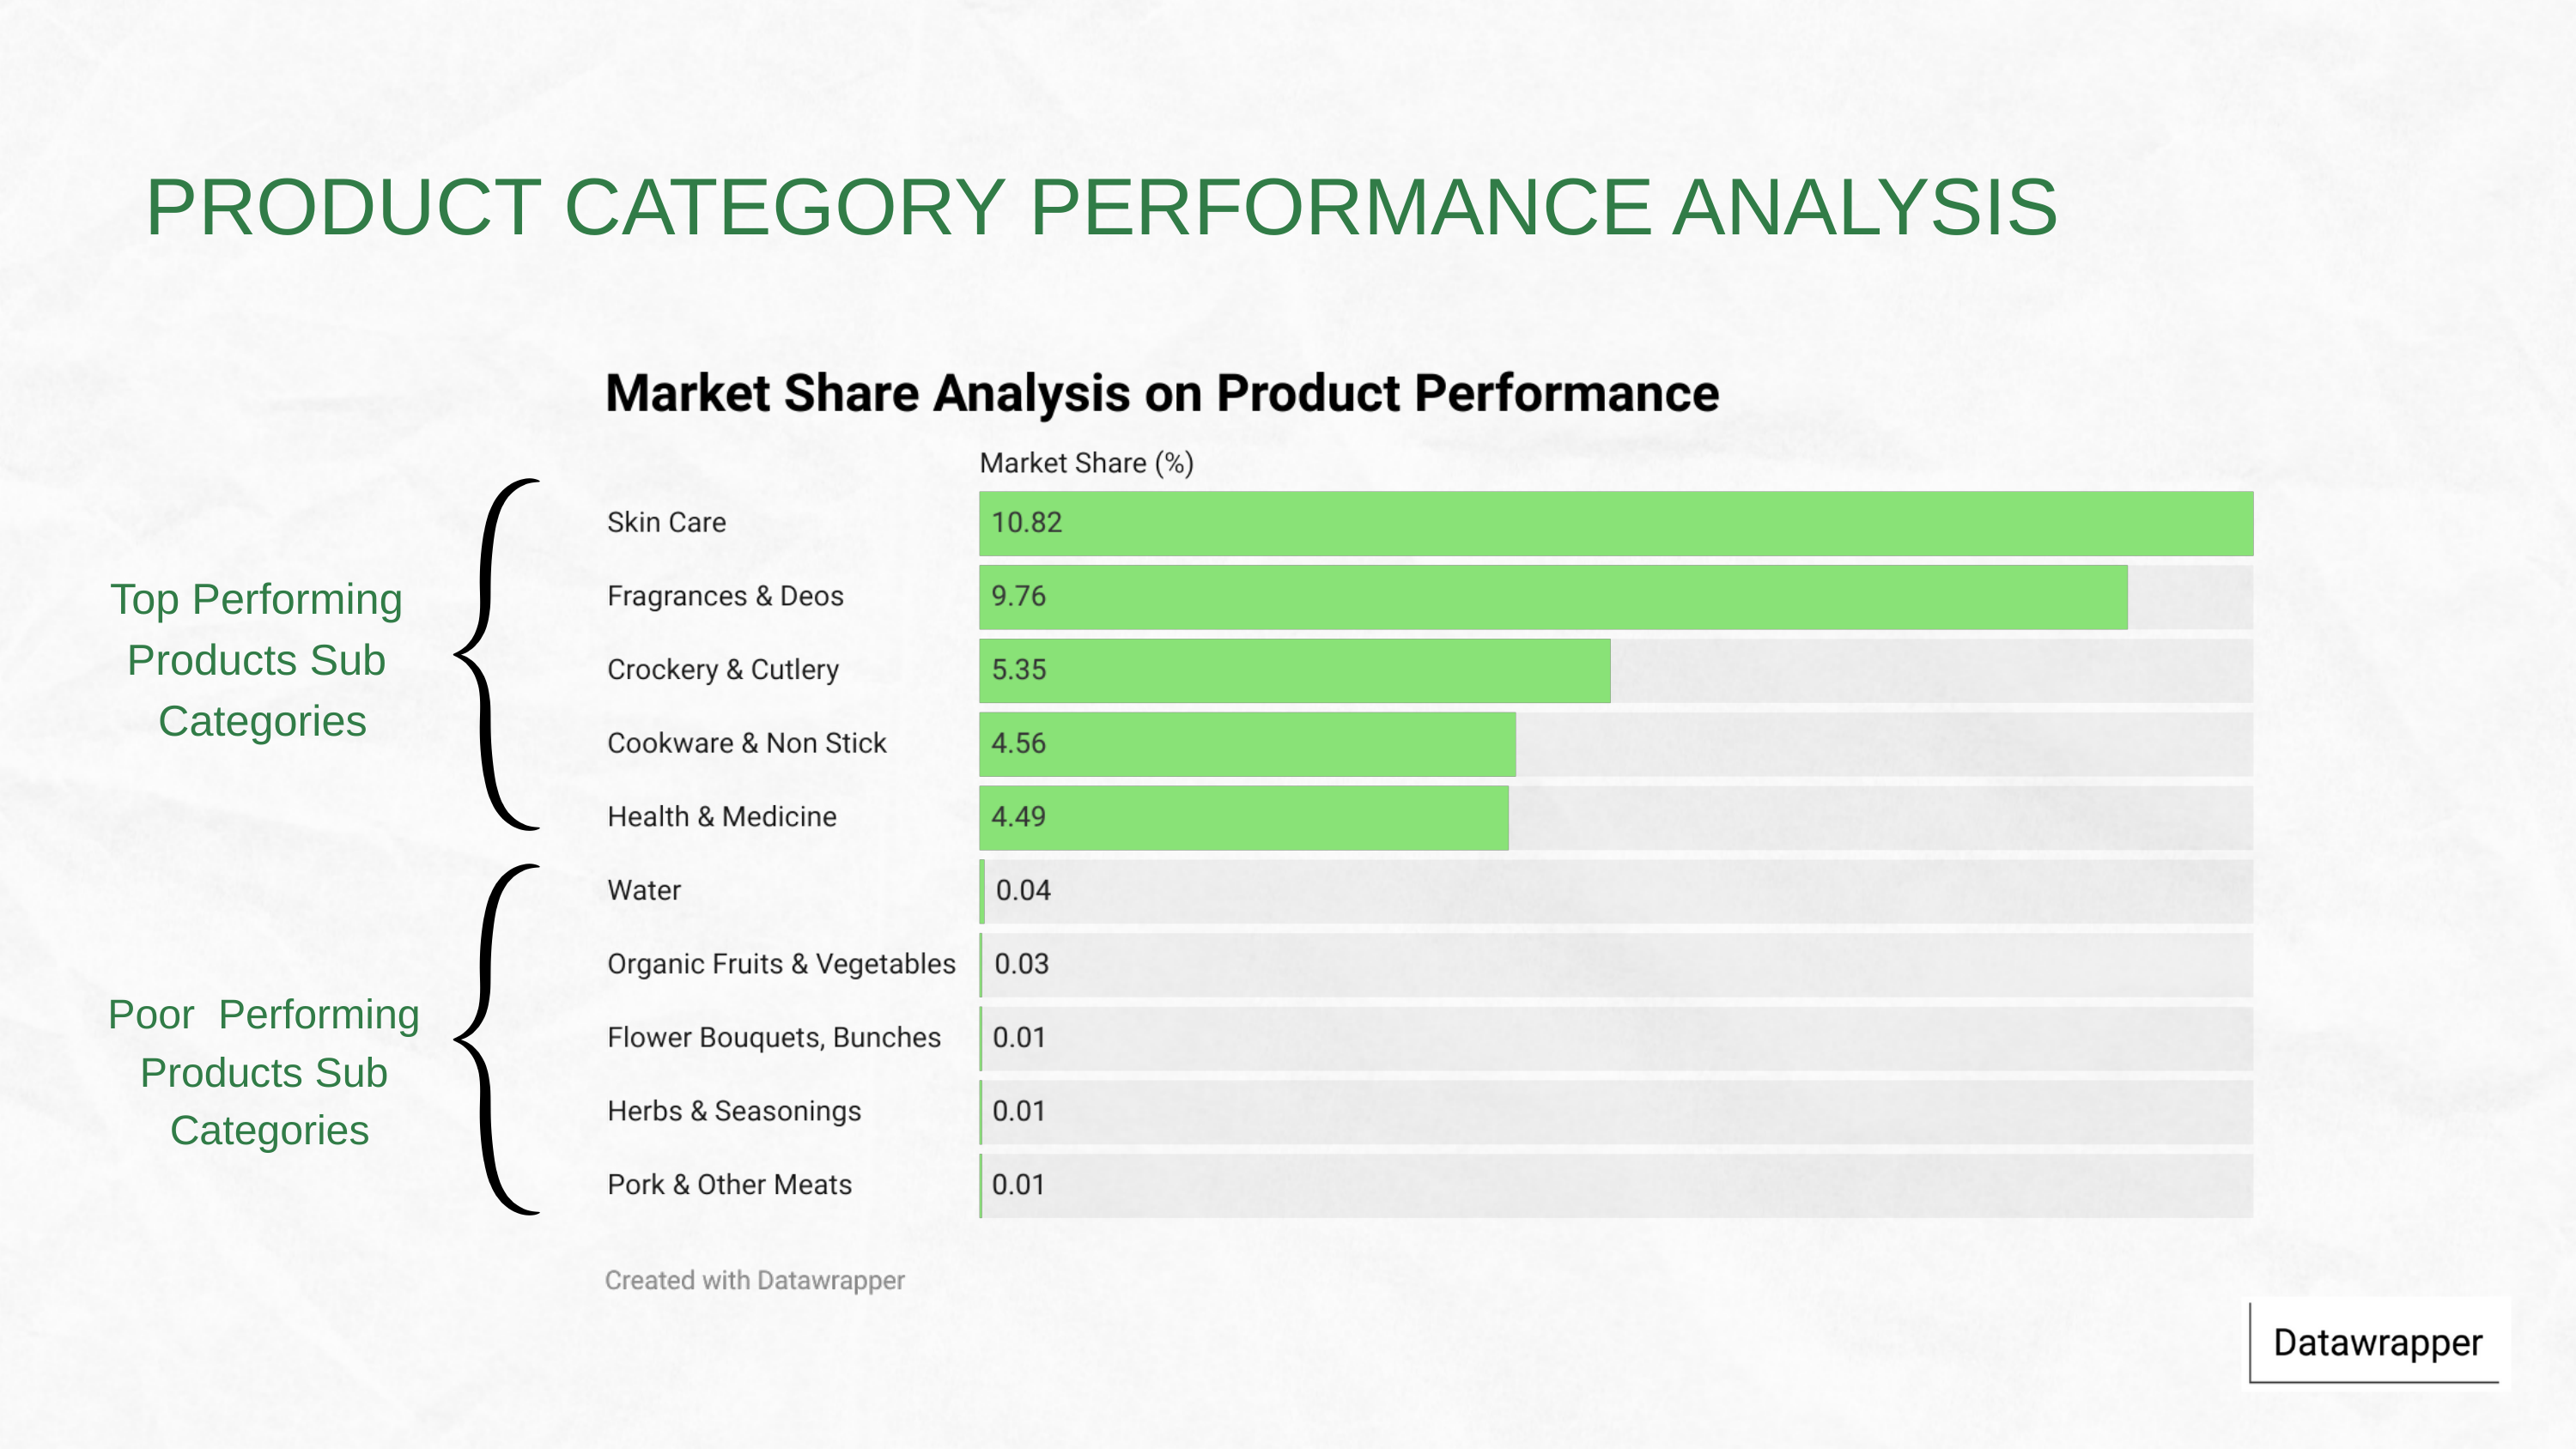

PRODUCT CATEGORY PERFORMANCE ANALYSIS

Top Performing
Products Sub
Categories

Poor  Performing
Products Sub
Categories